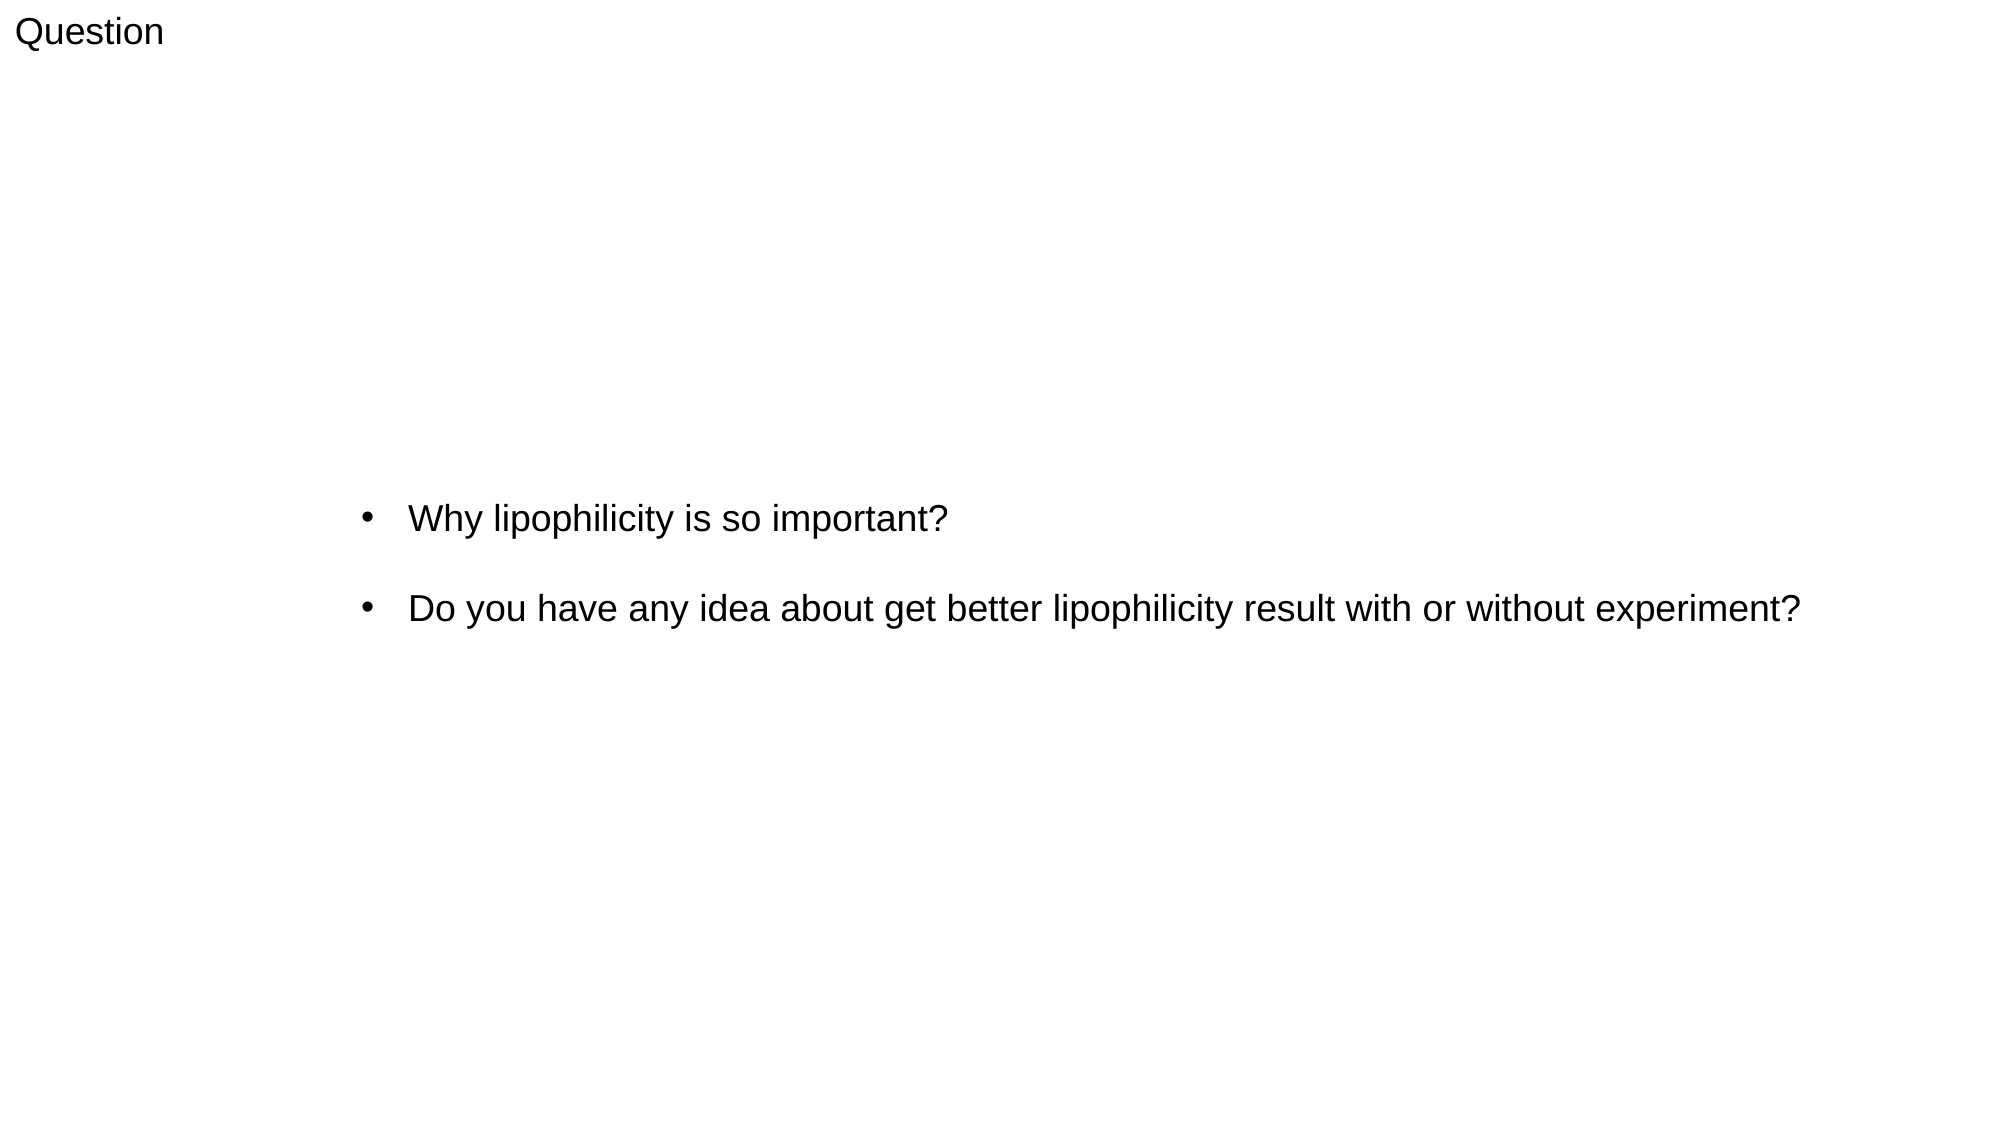

Question
Why lipophilicity is so important?

Do you have any idea about get better lipophilicity result with or without experiment?